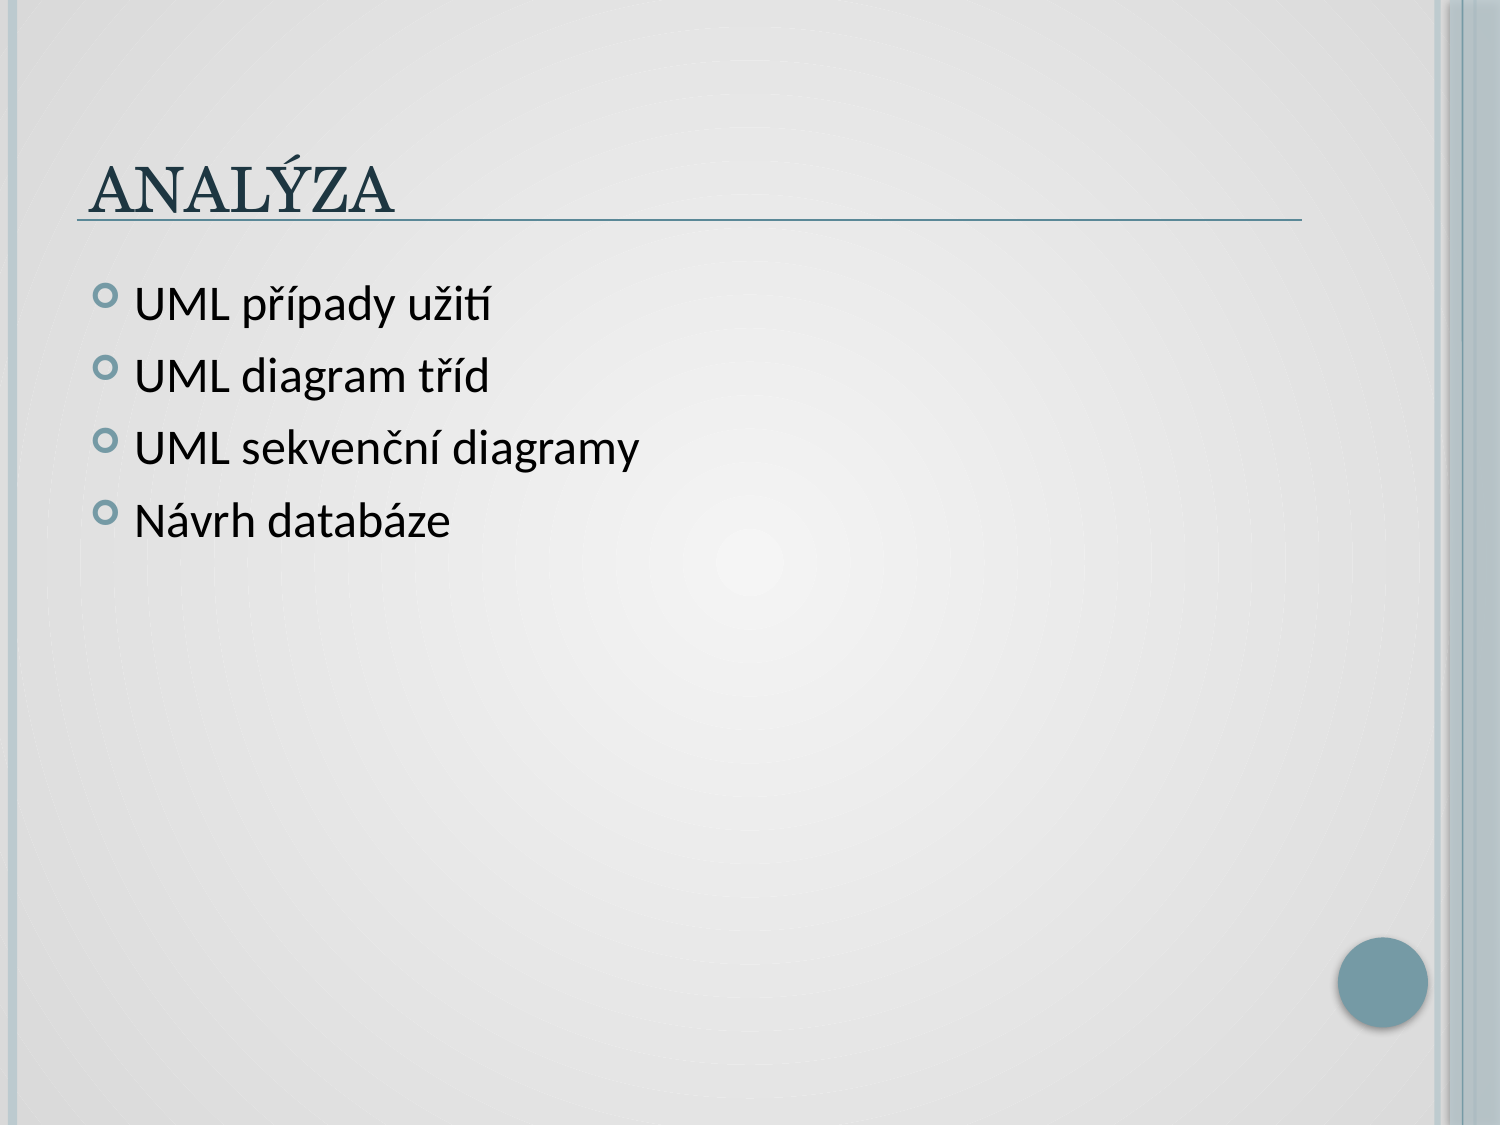

# Analýza
UML případy užití
UML diagram tříd
UML sekvenční diagramy
Návrh databáze